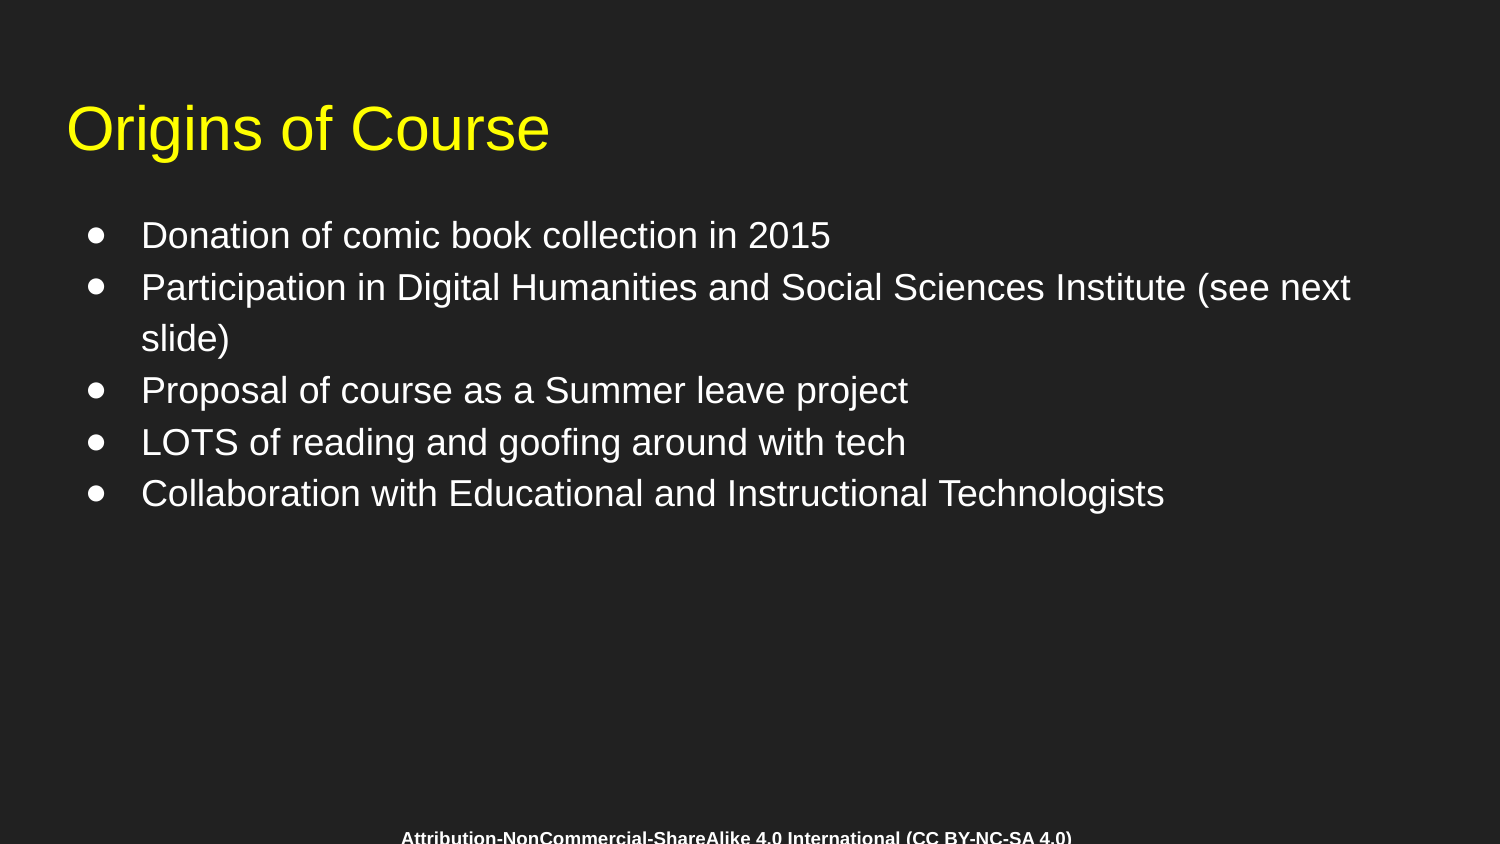

# Origins of Course

Donation of comic book collection in 2015
Participation in Digital Humanities and Social Sciences Institute (see next slide)
Proposal of course as a Summer leave project
LOTS of reading and goofing around with tech
Collaboration with Educational and Instructional Technologists
Attribution-NonCommercial-ShareAlike 4.0 International (CC BY-NC-SA 4.0)